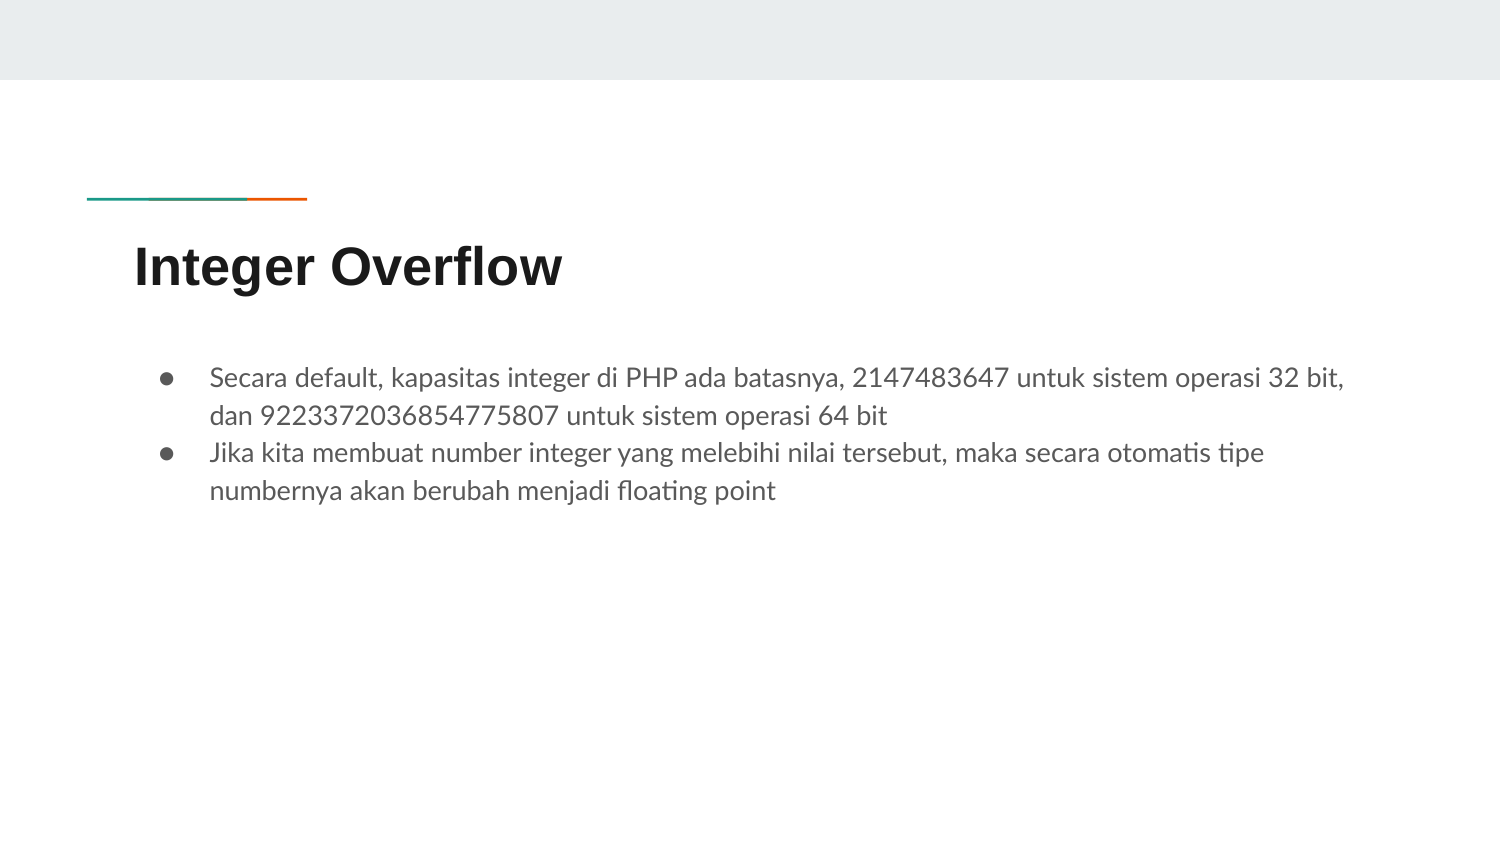

# Integer Overflow
Secara default, kapasitas integer di PHP ada batasnya, 2147483647 untuk sistem operasi 32 bit, dan 9223372036854775807 untuk sistem operasi 64 bit
Jika kita membuat number integer yang melebihi nilai tersebut, maka secara otomatis tipe numbernya akan berubah menjadi floating point